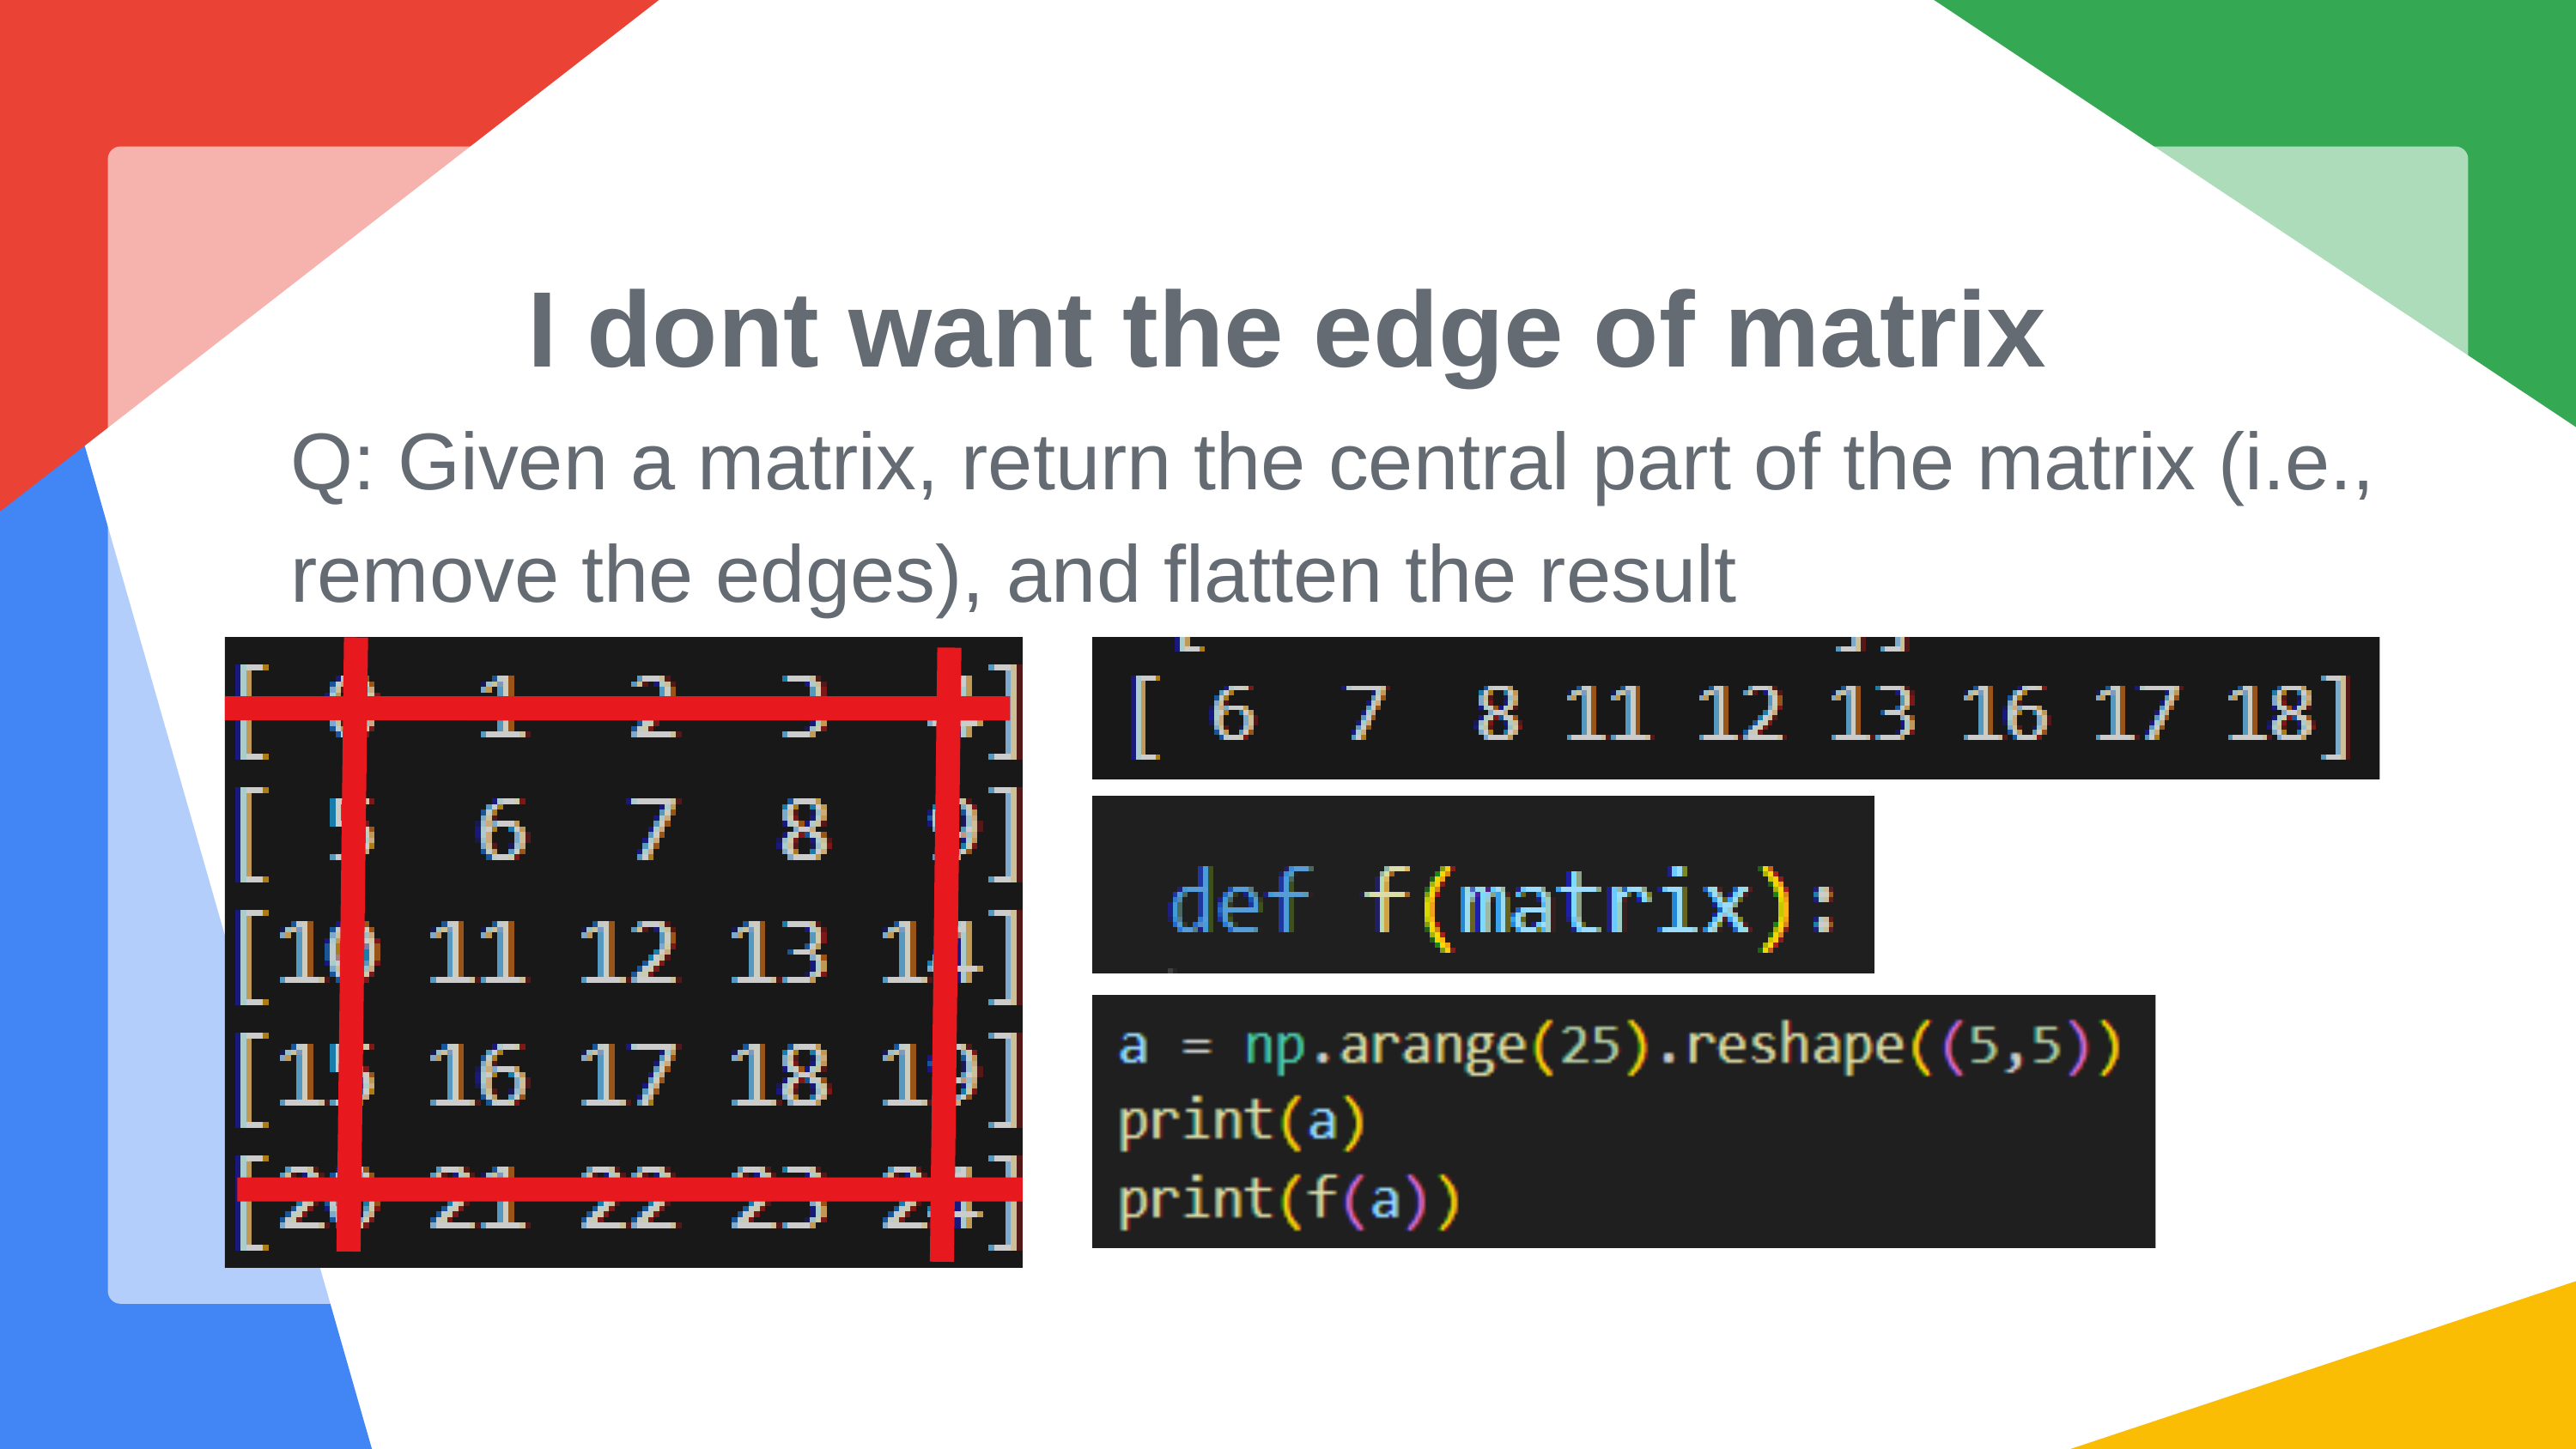

I dont want the edge of matrix
Q: Given a matrix, return the central part of the matrix (i.e., remove the edges), and flatten the result